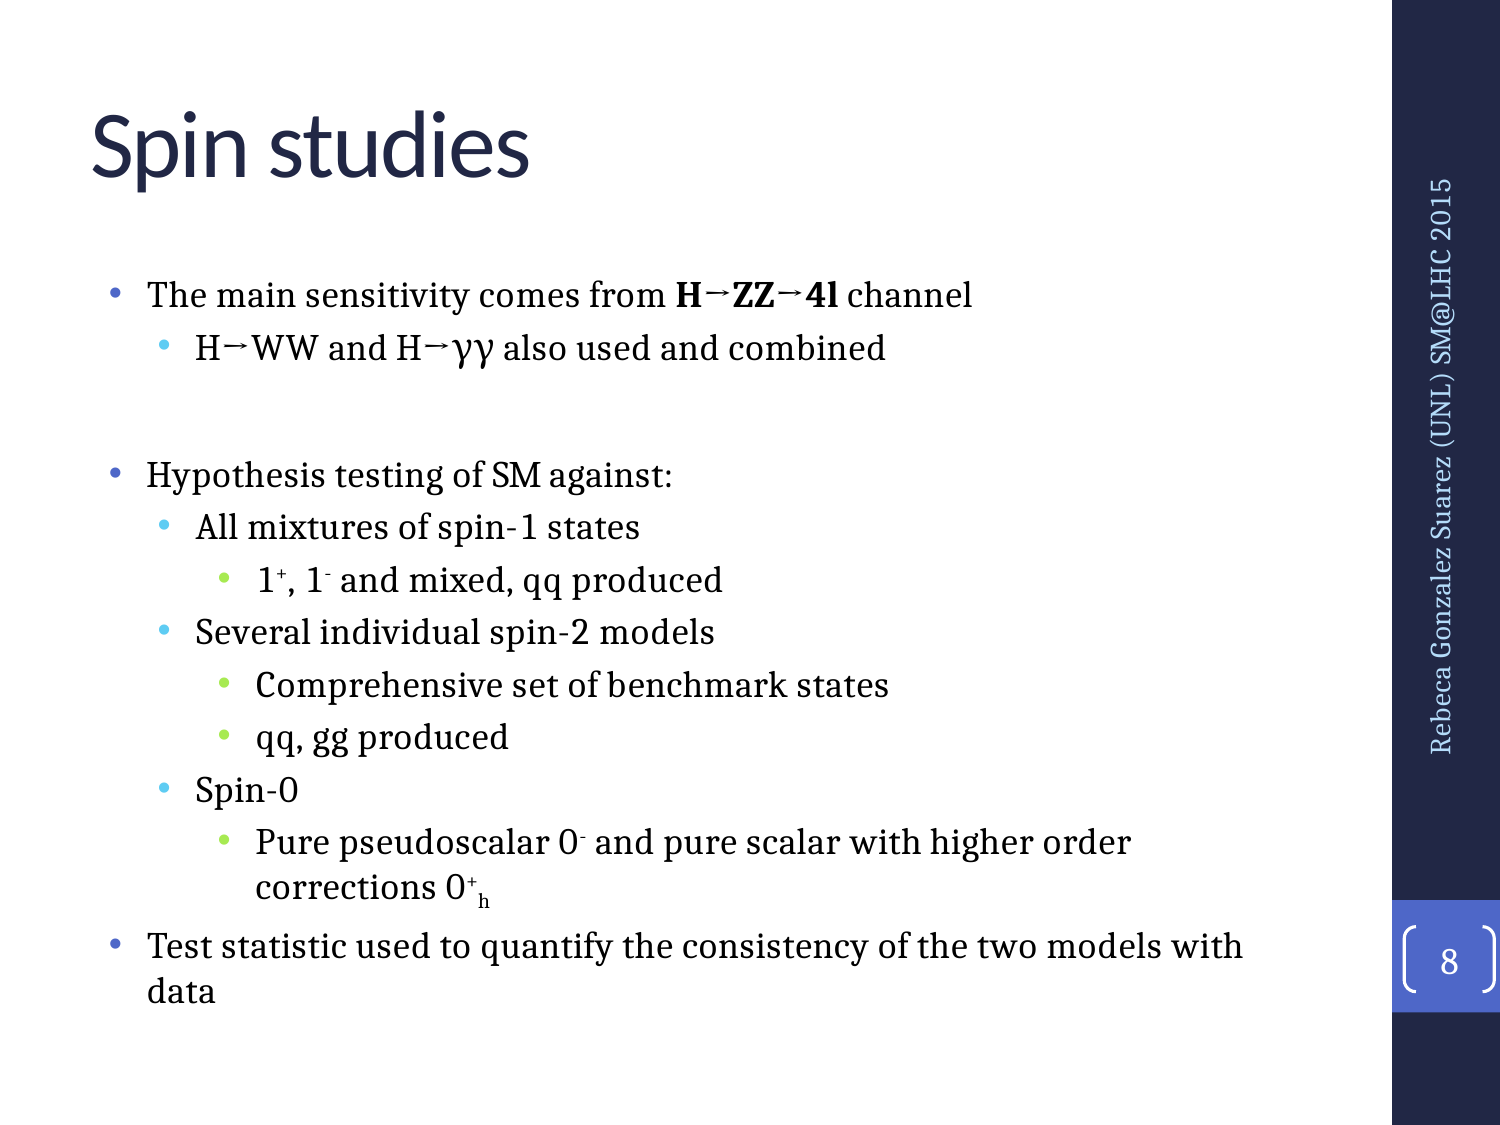

# Spin studies
The main sensitivity comes from H→ZZ→4l channel
H→WW and H→γγ also used and combined

Hypothesis testing of SM against:
All mixtures of spin-1 states
1+, 1- and mixed, qq produced
Several individual spin-2 models
Comprehensive set of benchmark states
qq, gg produced
Spin-0
Pure pseudoscalar 0- and pure scalar with higher order corrections 0+h
Test statistic used to quantify the consistency of the two models with data
Rebeca Gonzalez Suarez (UNL) SM@LHC 2015
8